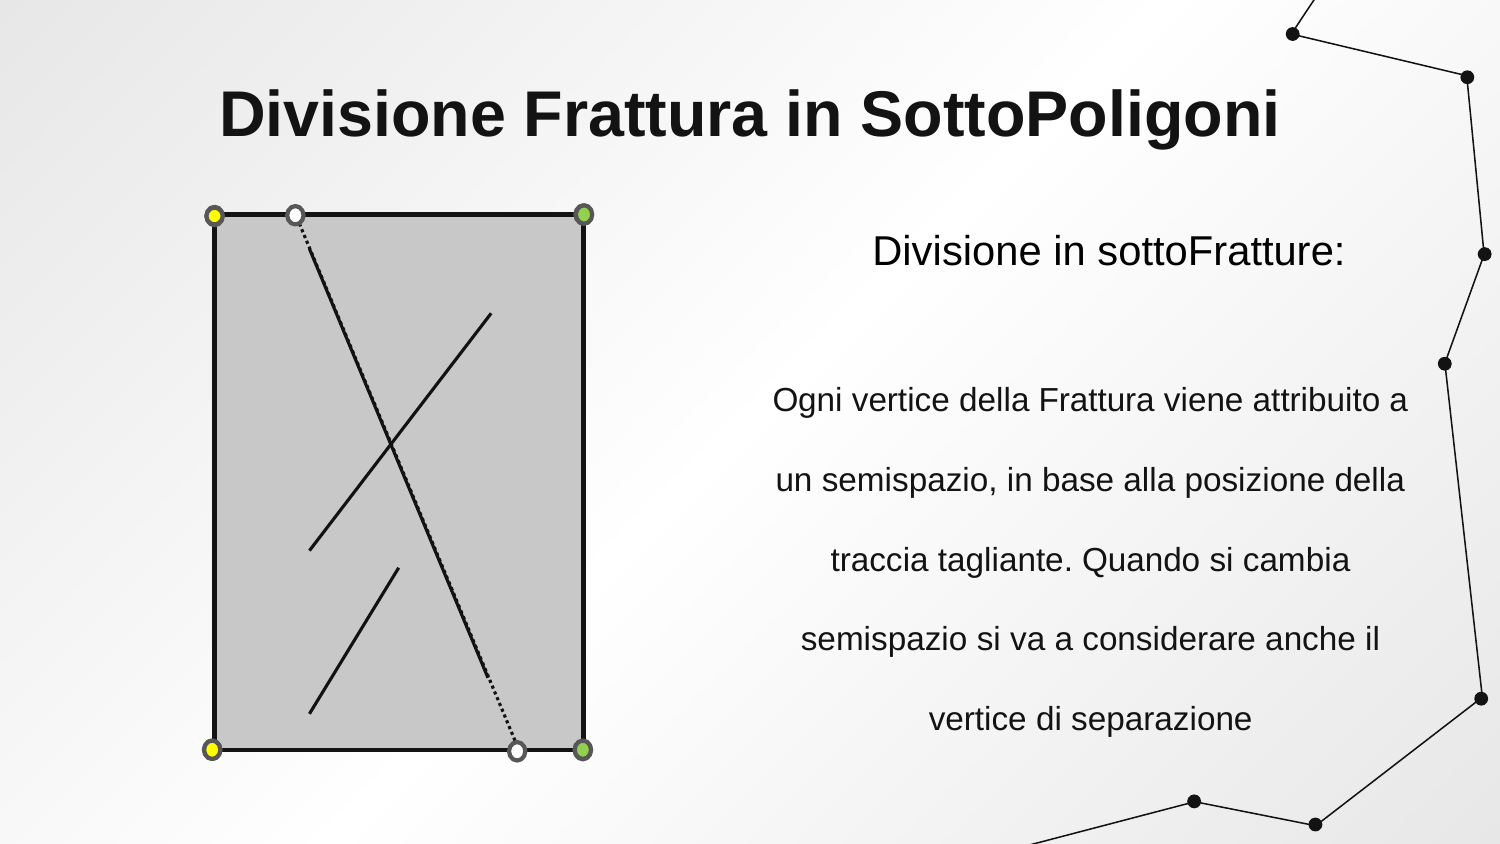

# Divisione Frattura in SottoPoligoni

Divisione in sottoFratture:
Ogni vertice della Frattura viene attribuito a un semispazio, in base alla posizione della traccia tagliante. Quando si cambia semispazio si va a considerare anche il vertice di separazione